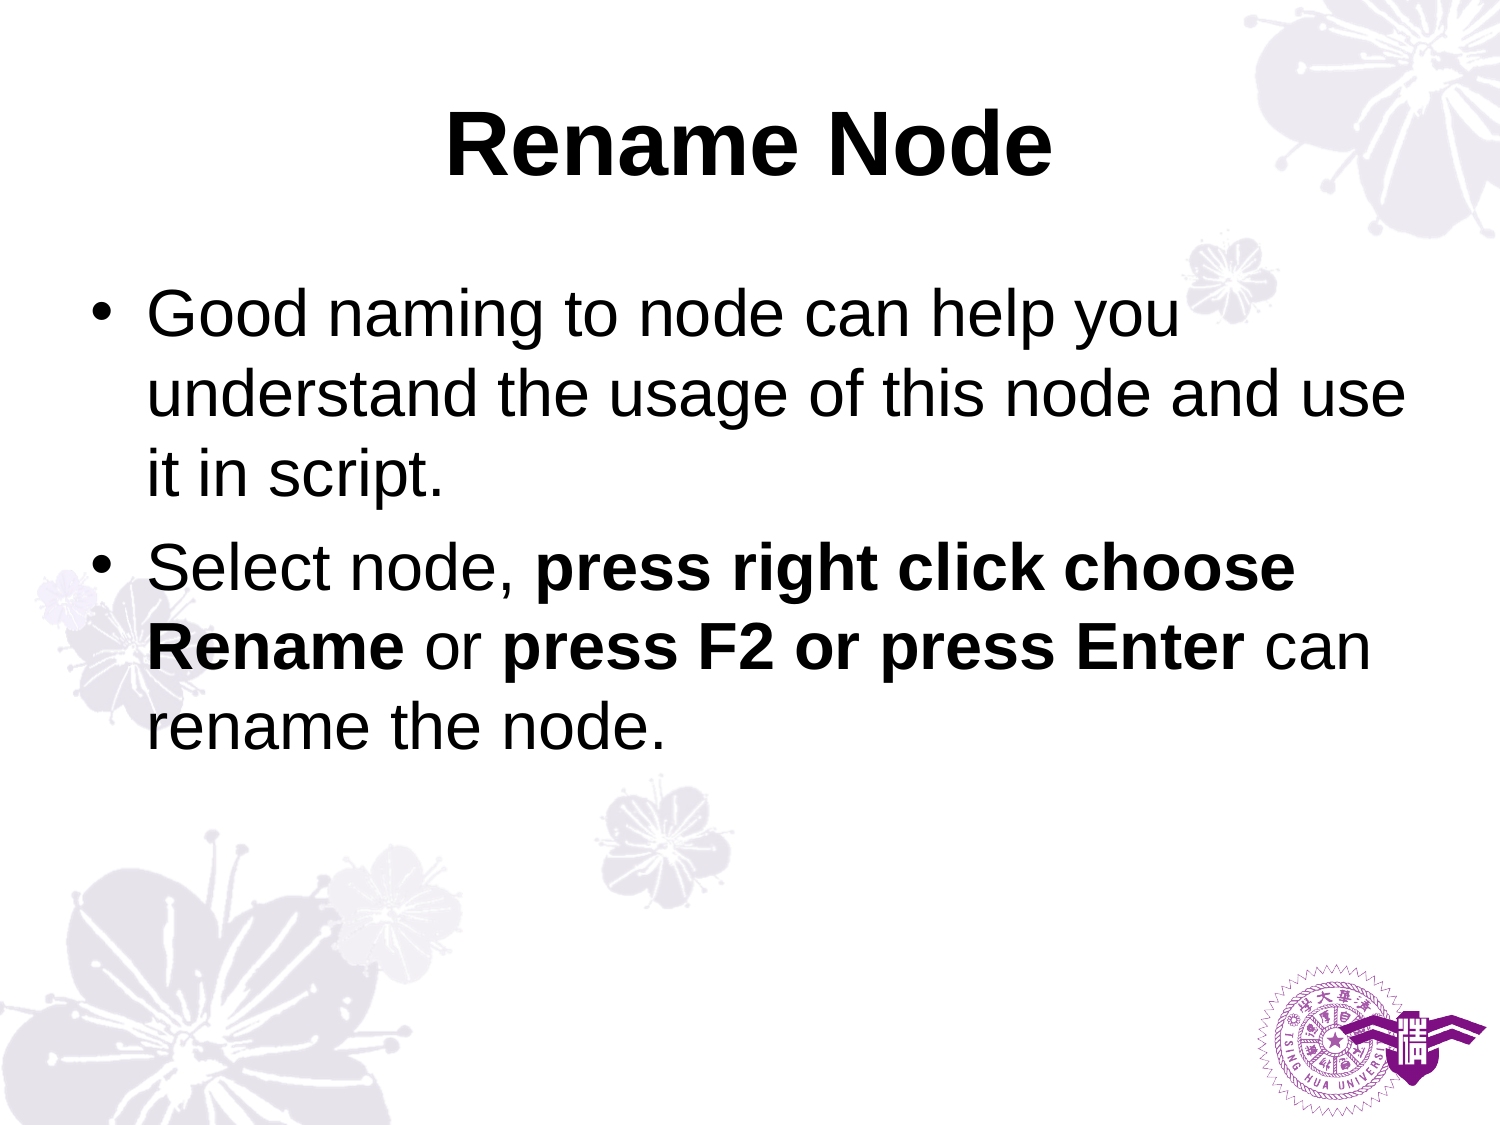

# Rename Node
Good naming to node can help you understand the usage of this node and use it in script.
Select node, press right click choose Rename or press F2 or press Enter can rename the node.